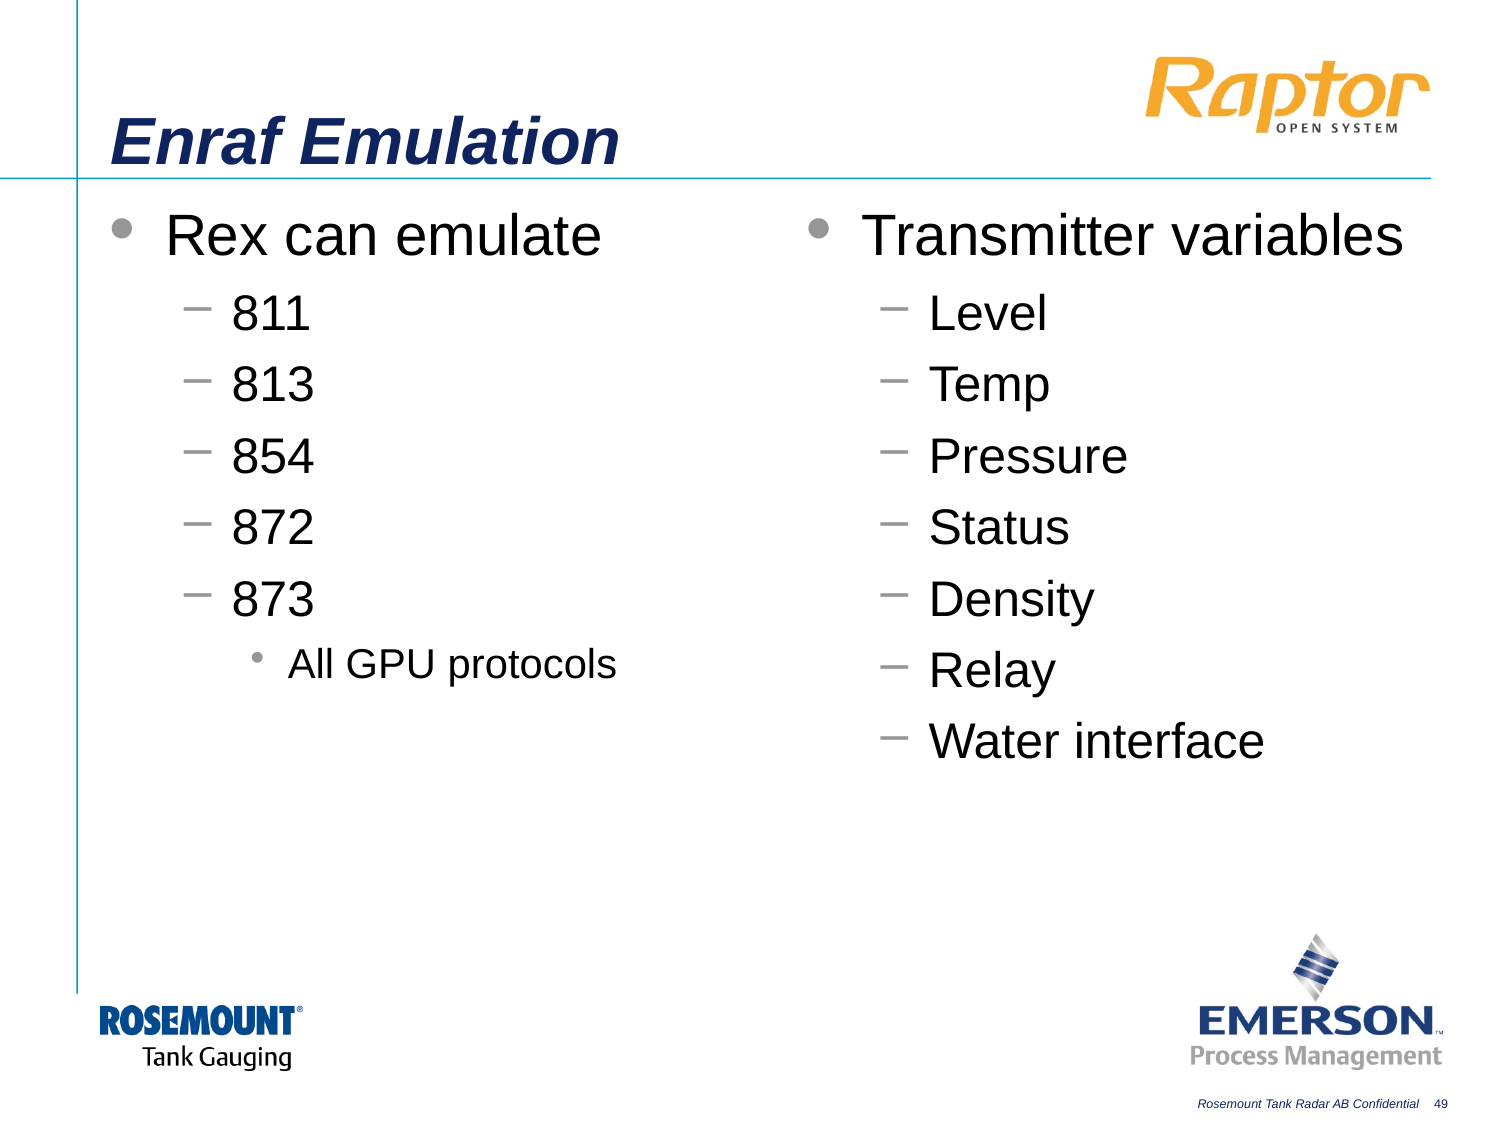

# Enraf Emulation
Rex can emulate
811
813
854
872
873
All GPU protocols
Transmitter variables
Level
Temp
Pressure
Status
Density
Relay
Water interface
49